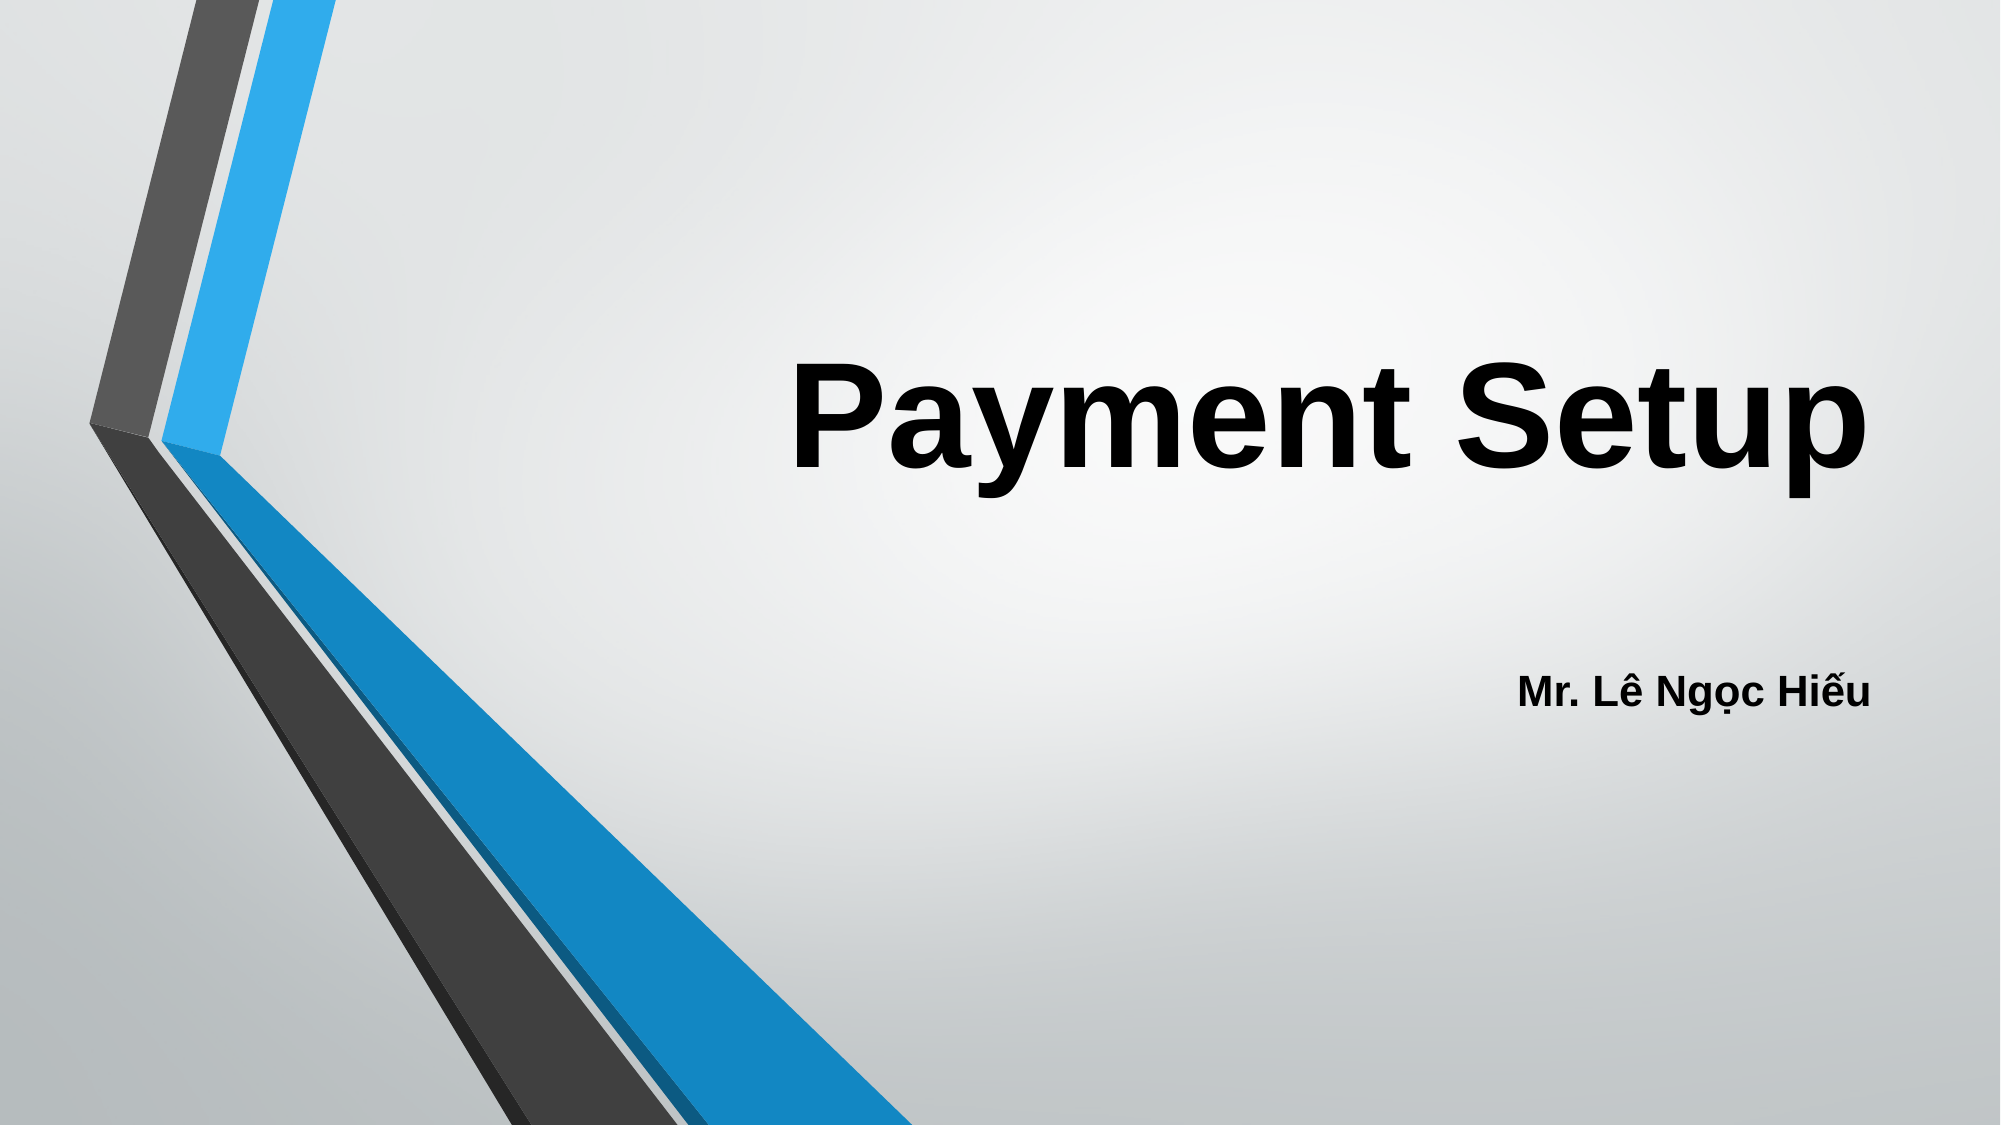

# Payment Setup
Mr. Lê Ngọc Hiếu